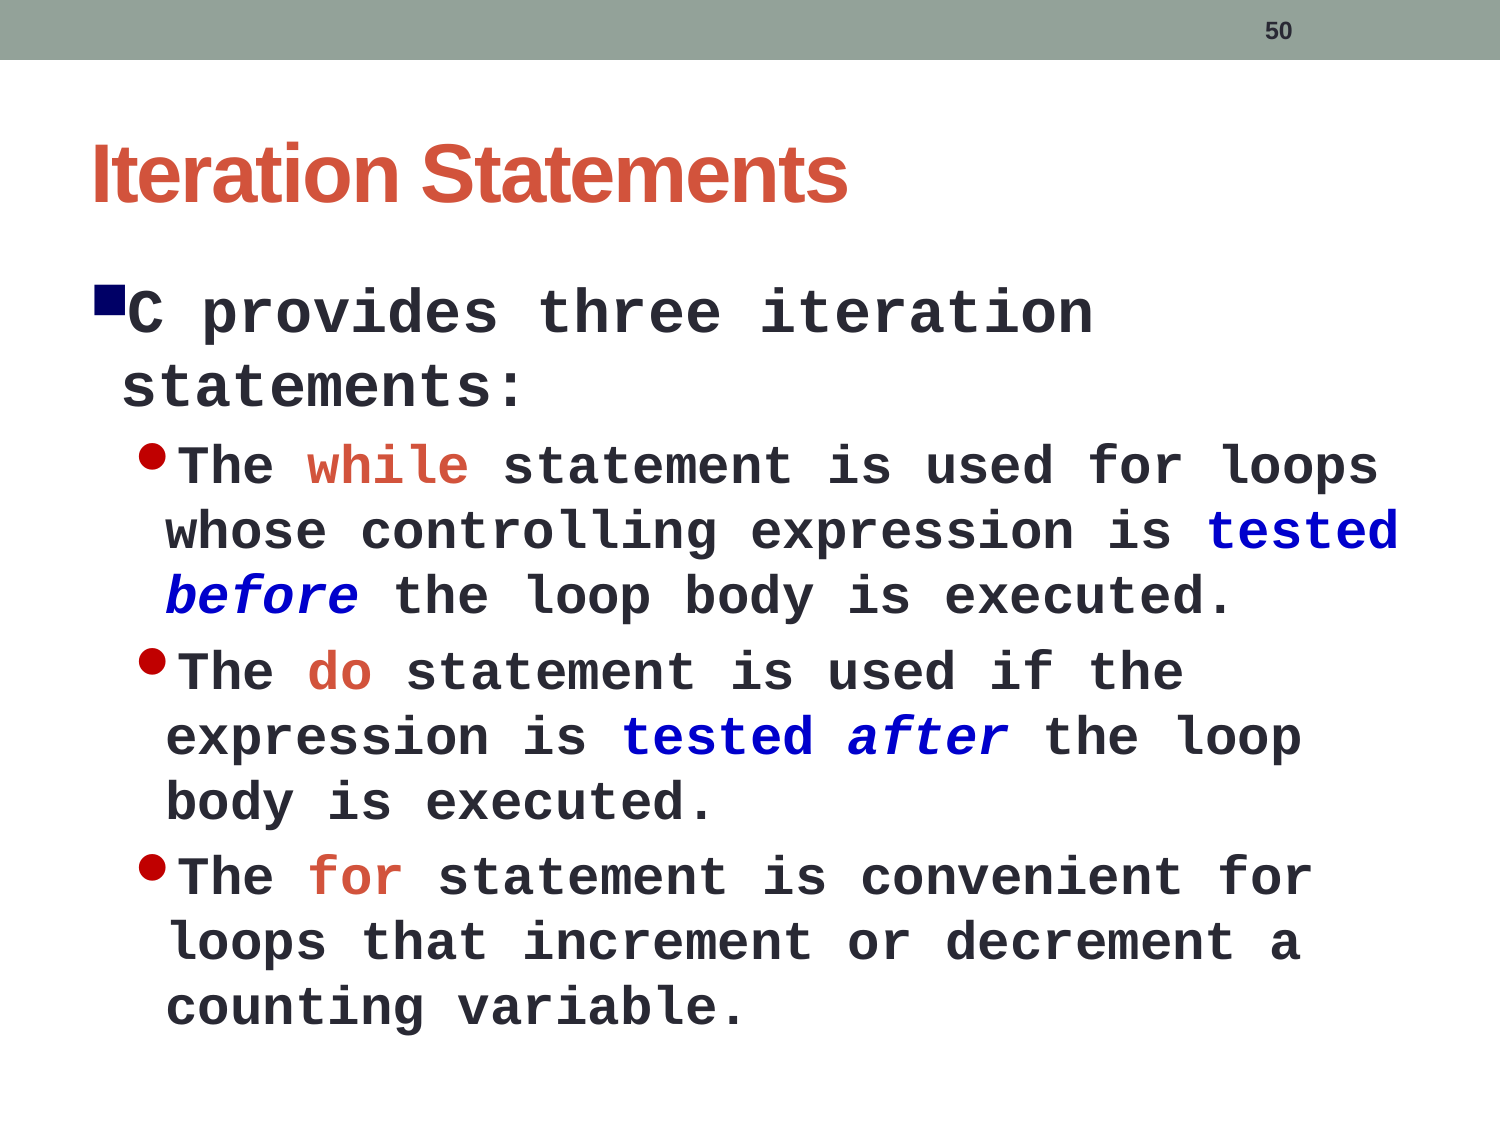

50
# Iteration Statements
C provides three iteration statements:
The while statement is used for loops whose controlling expression is tested before the loop body is executed.
The do statement is used if the expression is tested after the loop body is executed.
The for statement is convenient for loops that increment or decrement a counting variable.